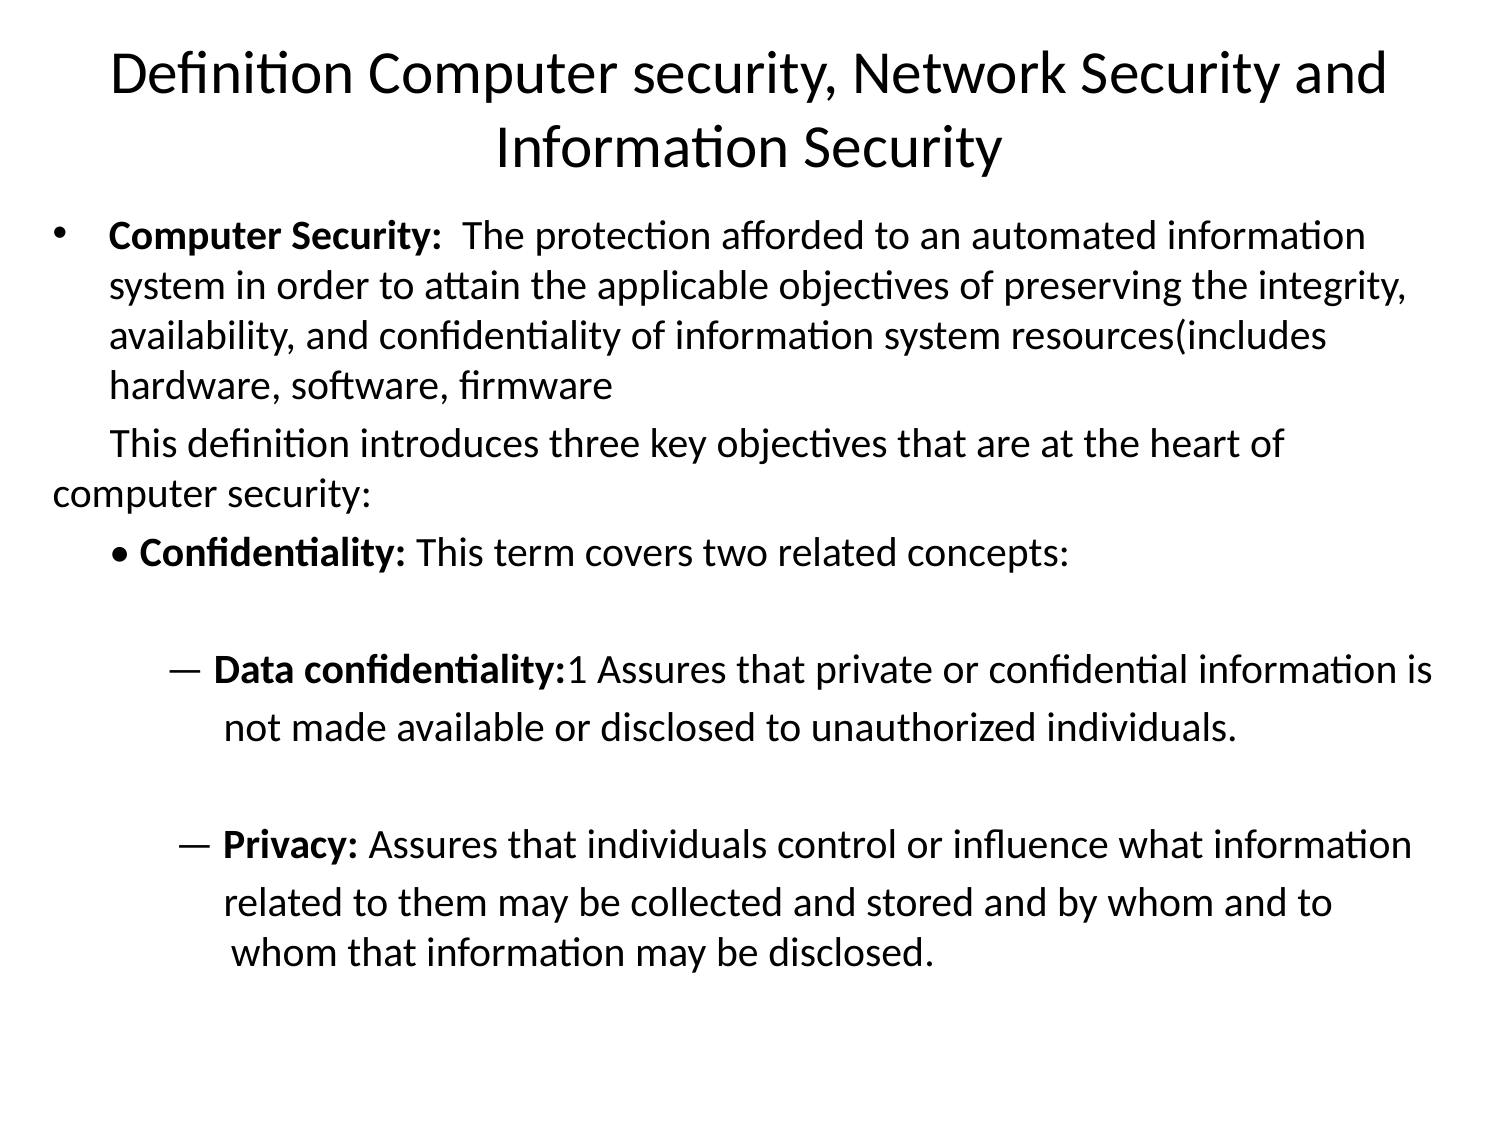

# Definition Computer security, Network Security and Information Security
Computer Security:  The protection afforded to an automated information system in order to attain the applicable objectives of preserving the integrity, availability, and confidentiality of information system resources(includes hardware, software, firmware
      This definition introduces three key objectives that are at the heart of 	computer security:
      • Confidentiality: This term covers two related concepts:

            — Data confidentiality:1 Assures that private or confidential information is
                  not made available or disclosed to unauthorized individuals.

             — Privacy: Assures that individuals control or influence what information
                  related to them may be collected and stored and by whom and to 	 	   whom that information may be disclosed.